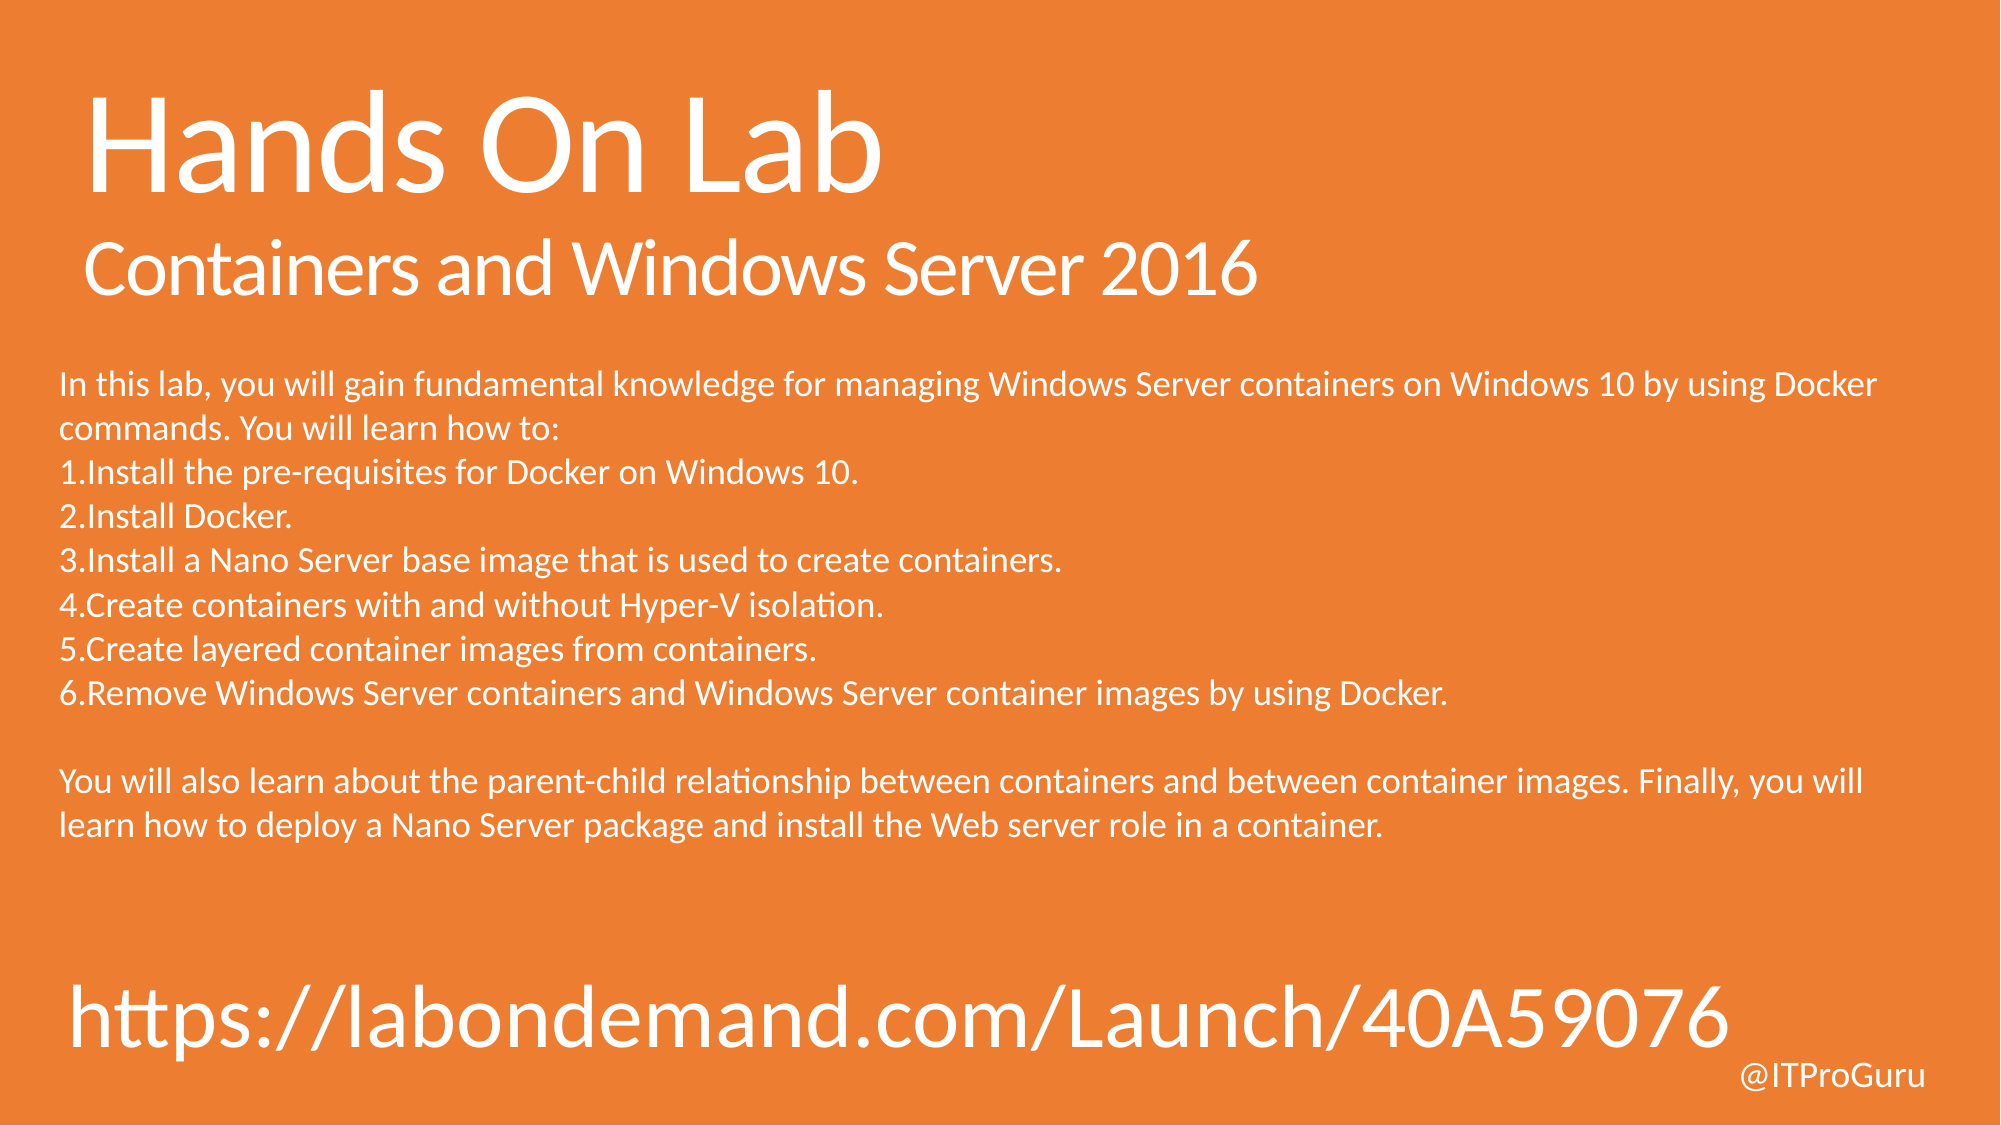

# Hands On Lab Containers and Windows Server 2016

In this lab, you will gain fundamental knowledge for managing Windows Server containers on Windows 10 by using Docker commands. You will learn how to:
1.Install the pre-requisites for Docker on Windows 10.
2.Install Docker.
3.Install a Nano Server base image that is used to create containers.
4.Create containers with and without Hyper-V isolation.
5.Create layered container images from containers.
6.Remove Windows Server containers and Windows Server container images by using Docker.

You will also learn about the parent-child relationship between containers and between container images. Finally, you will learn how to deploy a Nano Server package and install the Web server role in a container.

https://labondemand.com/Launch/40A59076